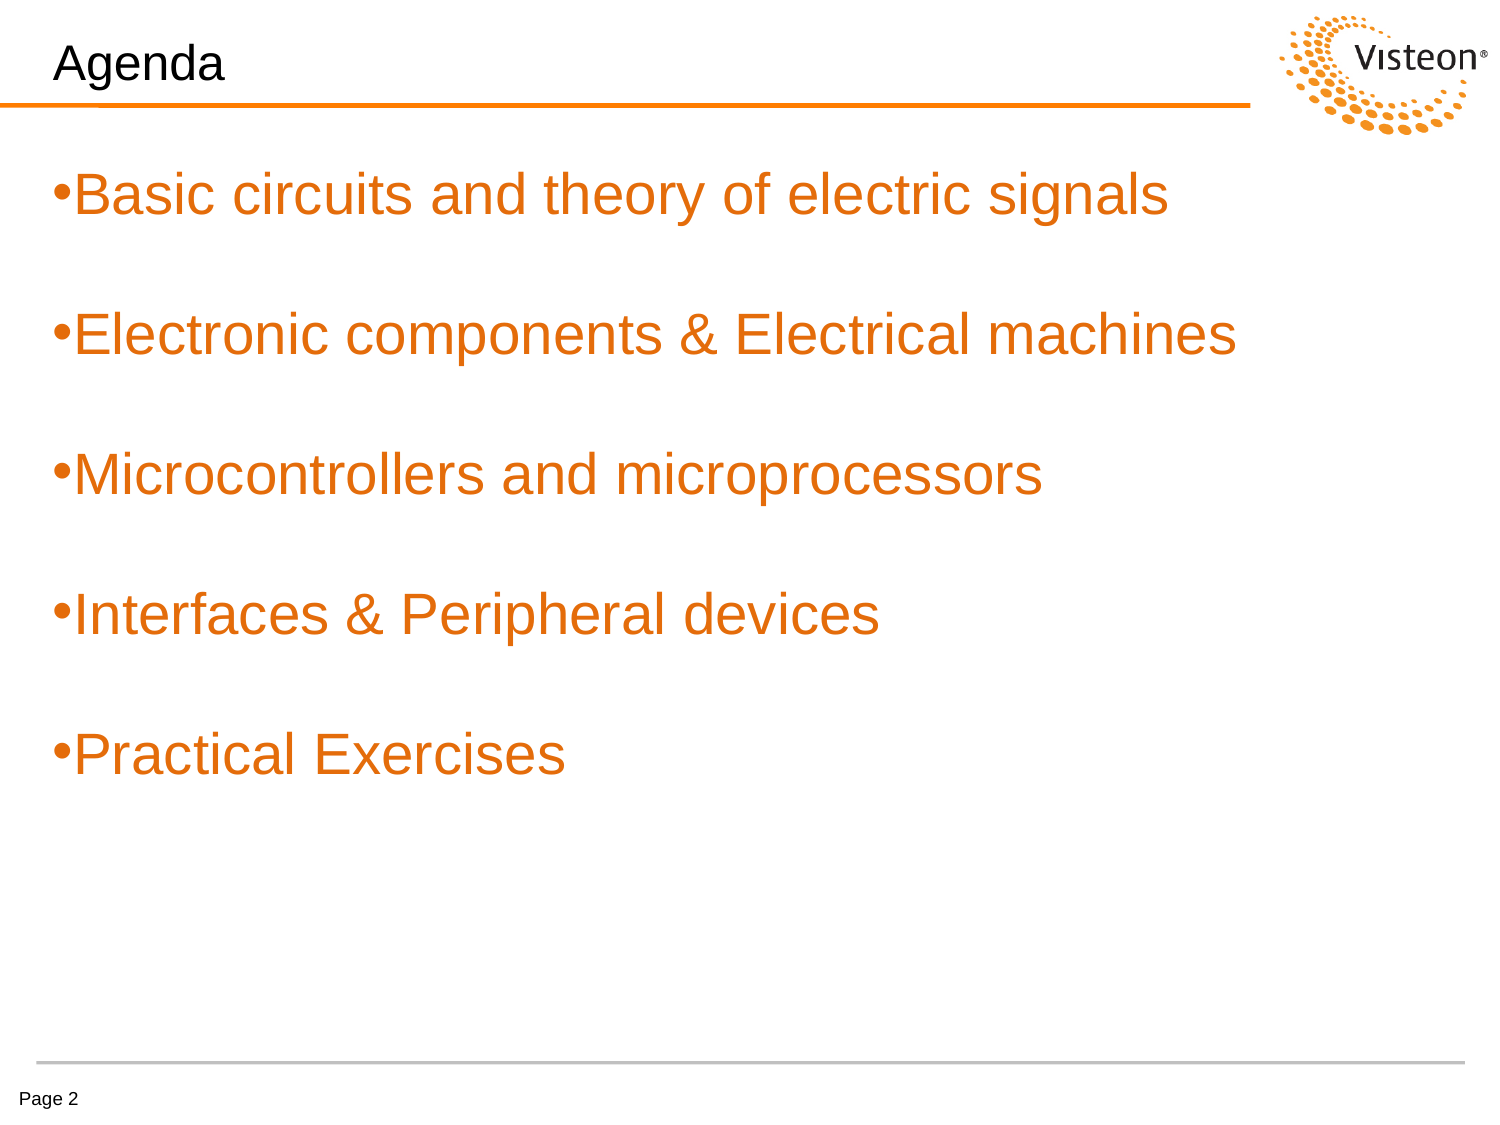

Agenda
Basic circuits and theory of electric signals

Electronic components & Electrical machines

Microcontrollers and microprocessors

Interfaces & Peripheral devices

Practical Exercises

Page 2